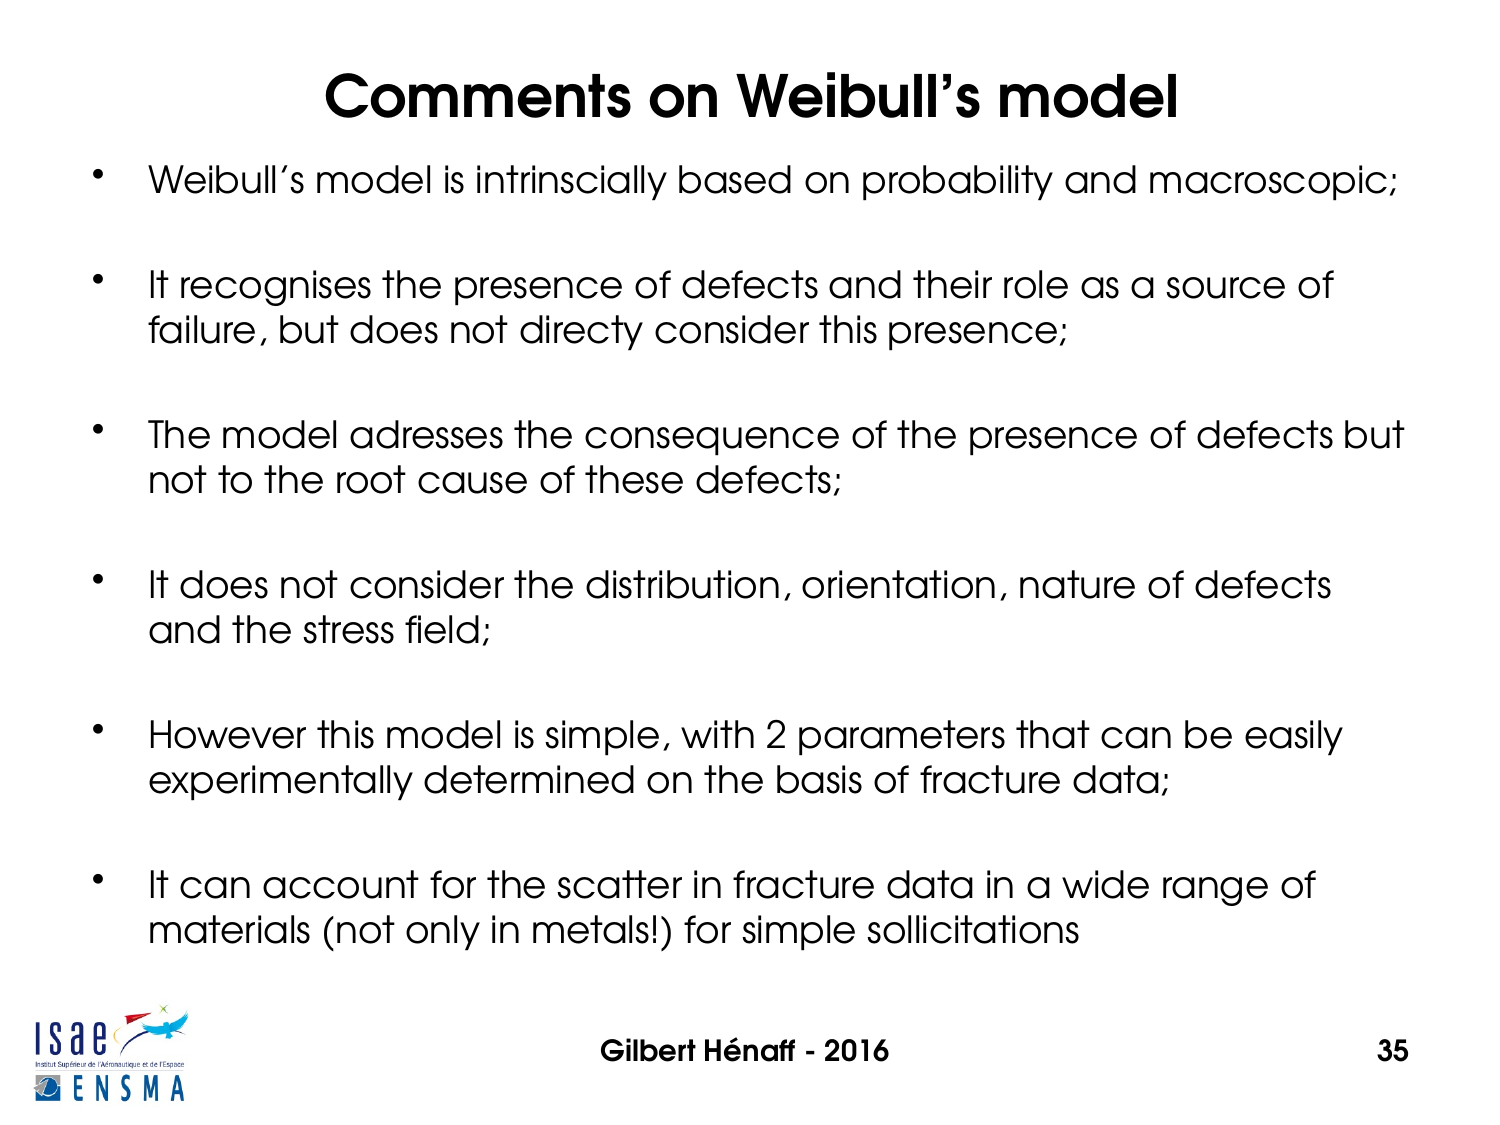

# Comments on Weibull’s model
Weibull’s model is intrinscially based on probability and macroscopic;

It recognises the presence of defects and their role as a source of failure, but does not directy consider this presence;

The model adresses the consequence of the presence of defects but not to the root cause of these defects;

It does not consider the distribution, orientation, nature of defects and the stress field;

However this model is simple, with 2 parameters that can be easily experimentally determined on the basis of fracture data;

It can account for the scatter in fracture data in a wide range of materials (not only in metals!) for simple sollicitations

Gilbert Hénaff - 2016
35